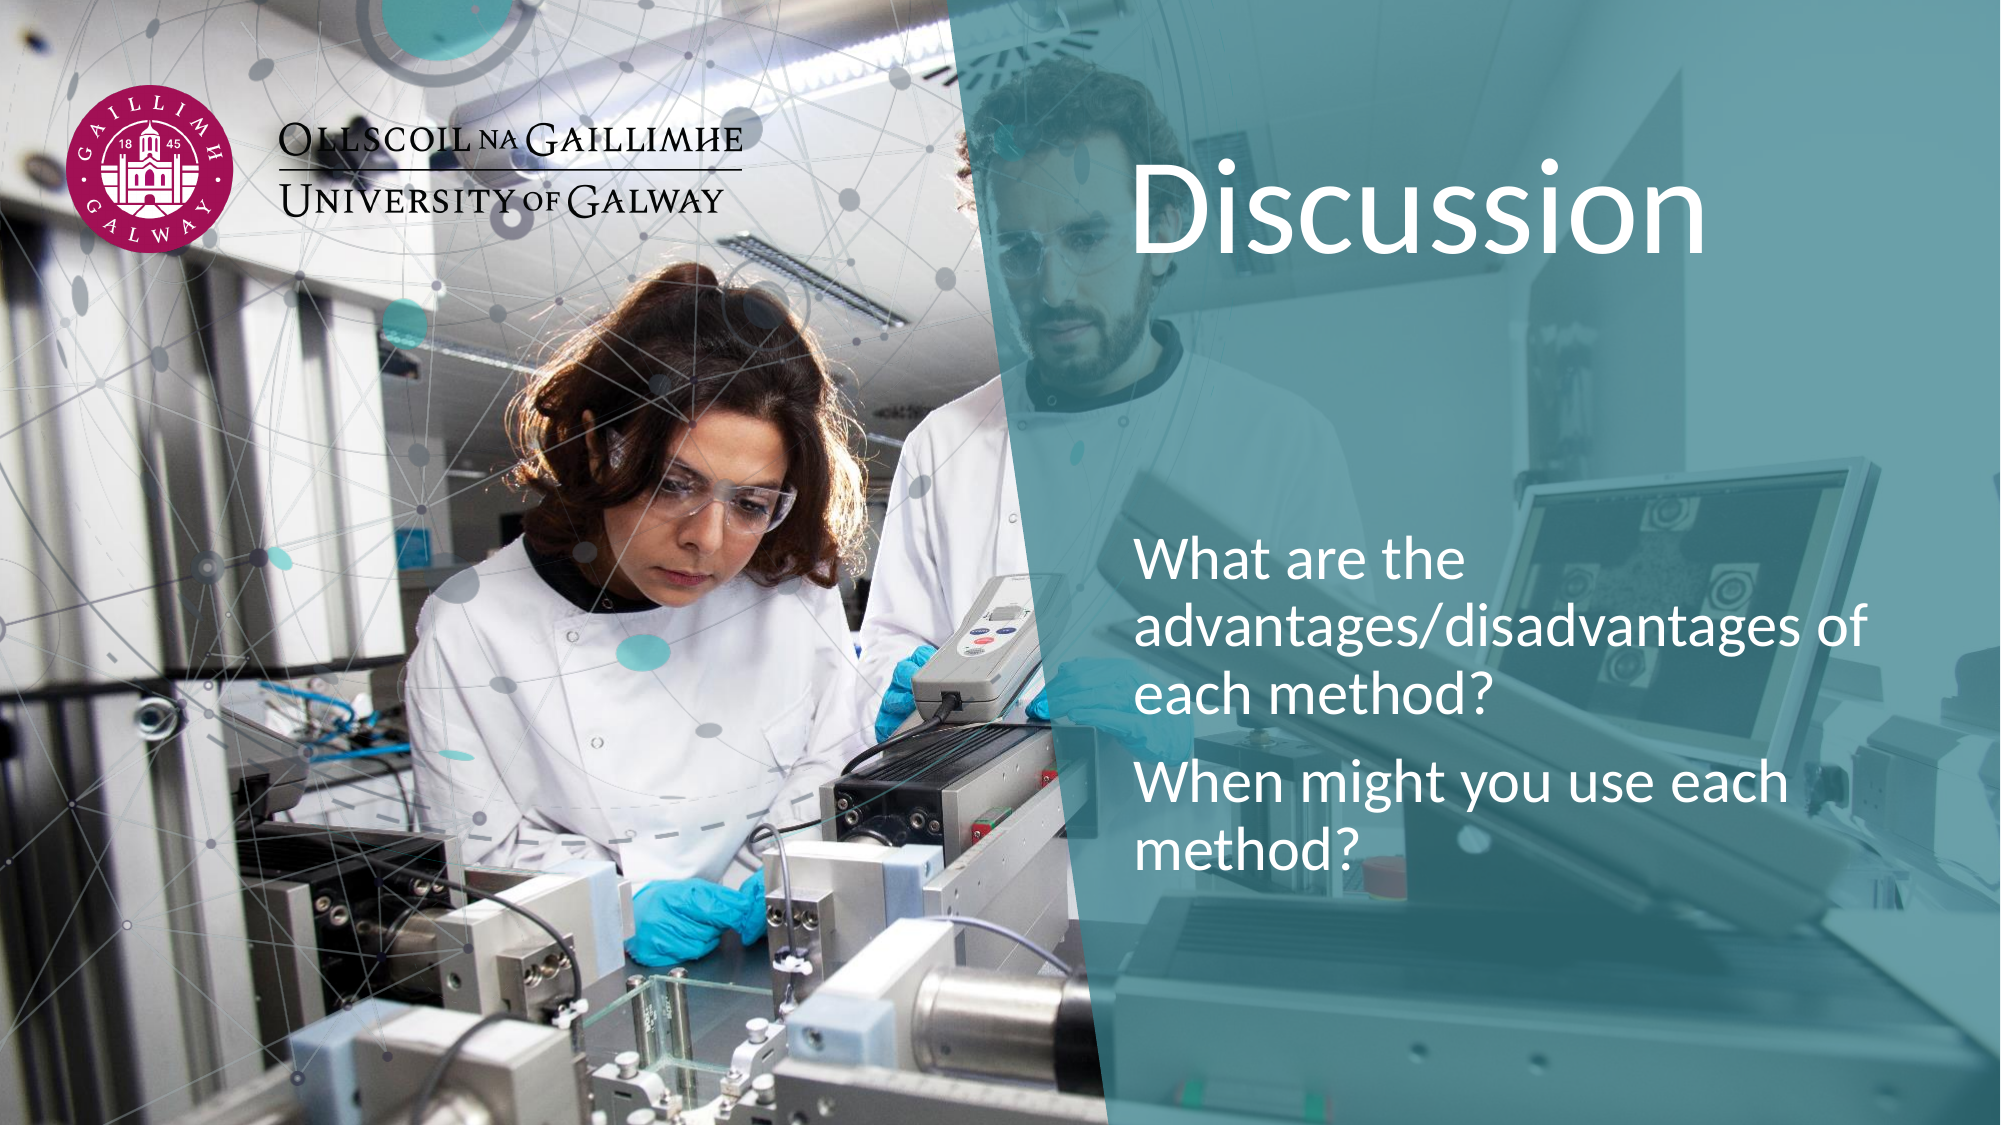

# Discussion
What are the advantages/disadvantages of each method?
When might you use each method?